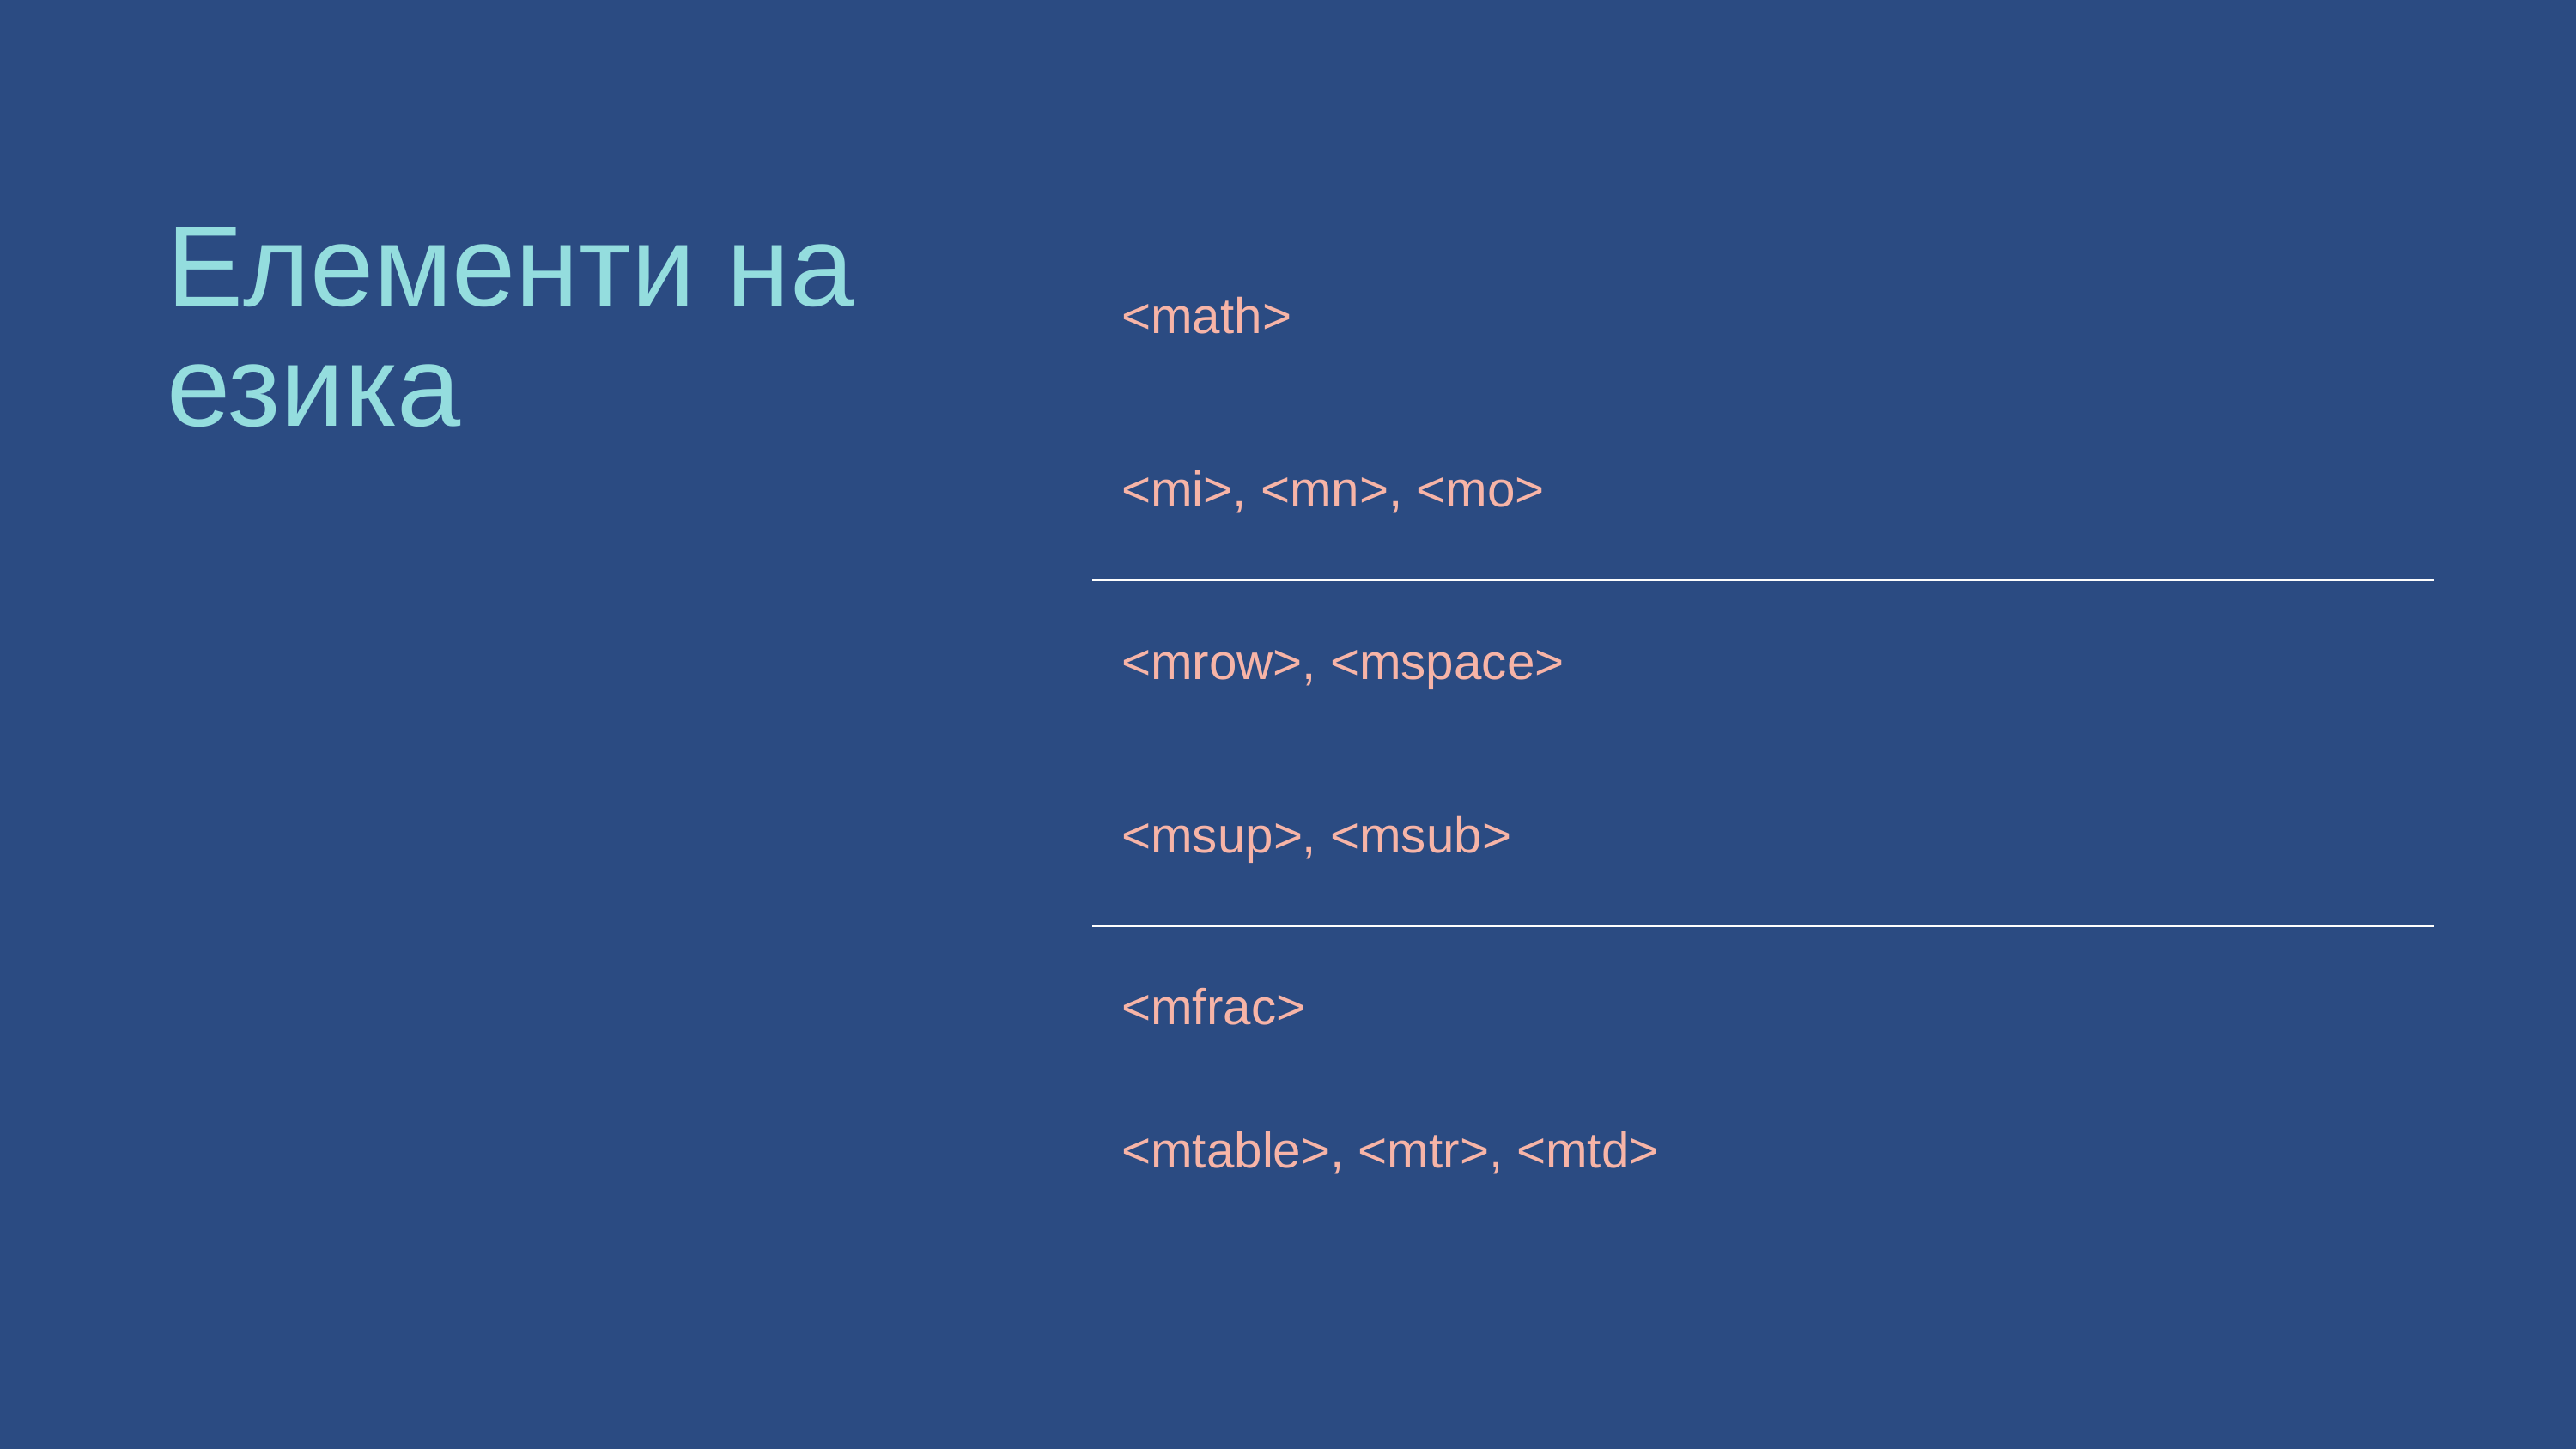

Елементи на езика
| <math> |
| --- |
| <mi>, <mn>, <mo> |
| <mrow>, <mspace> |
| <msup>, <msub> |
| <mfrac> |
| <mtable>, <mtr>, <mtd> |